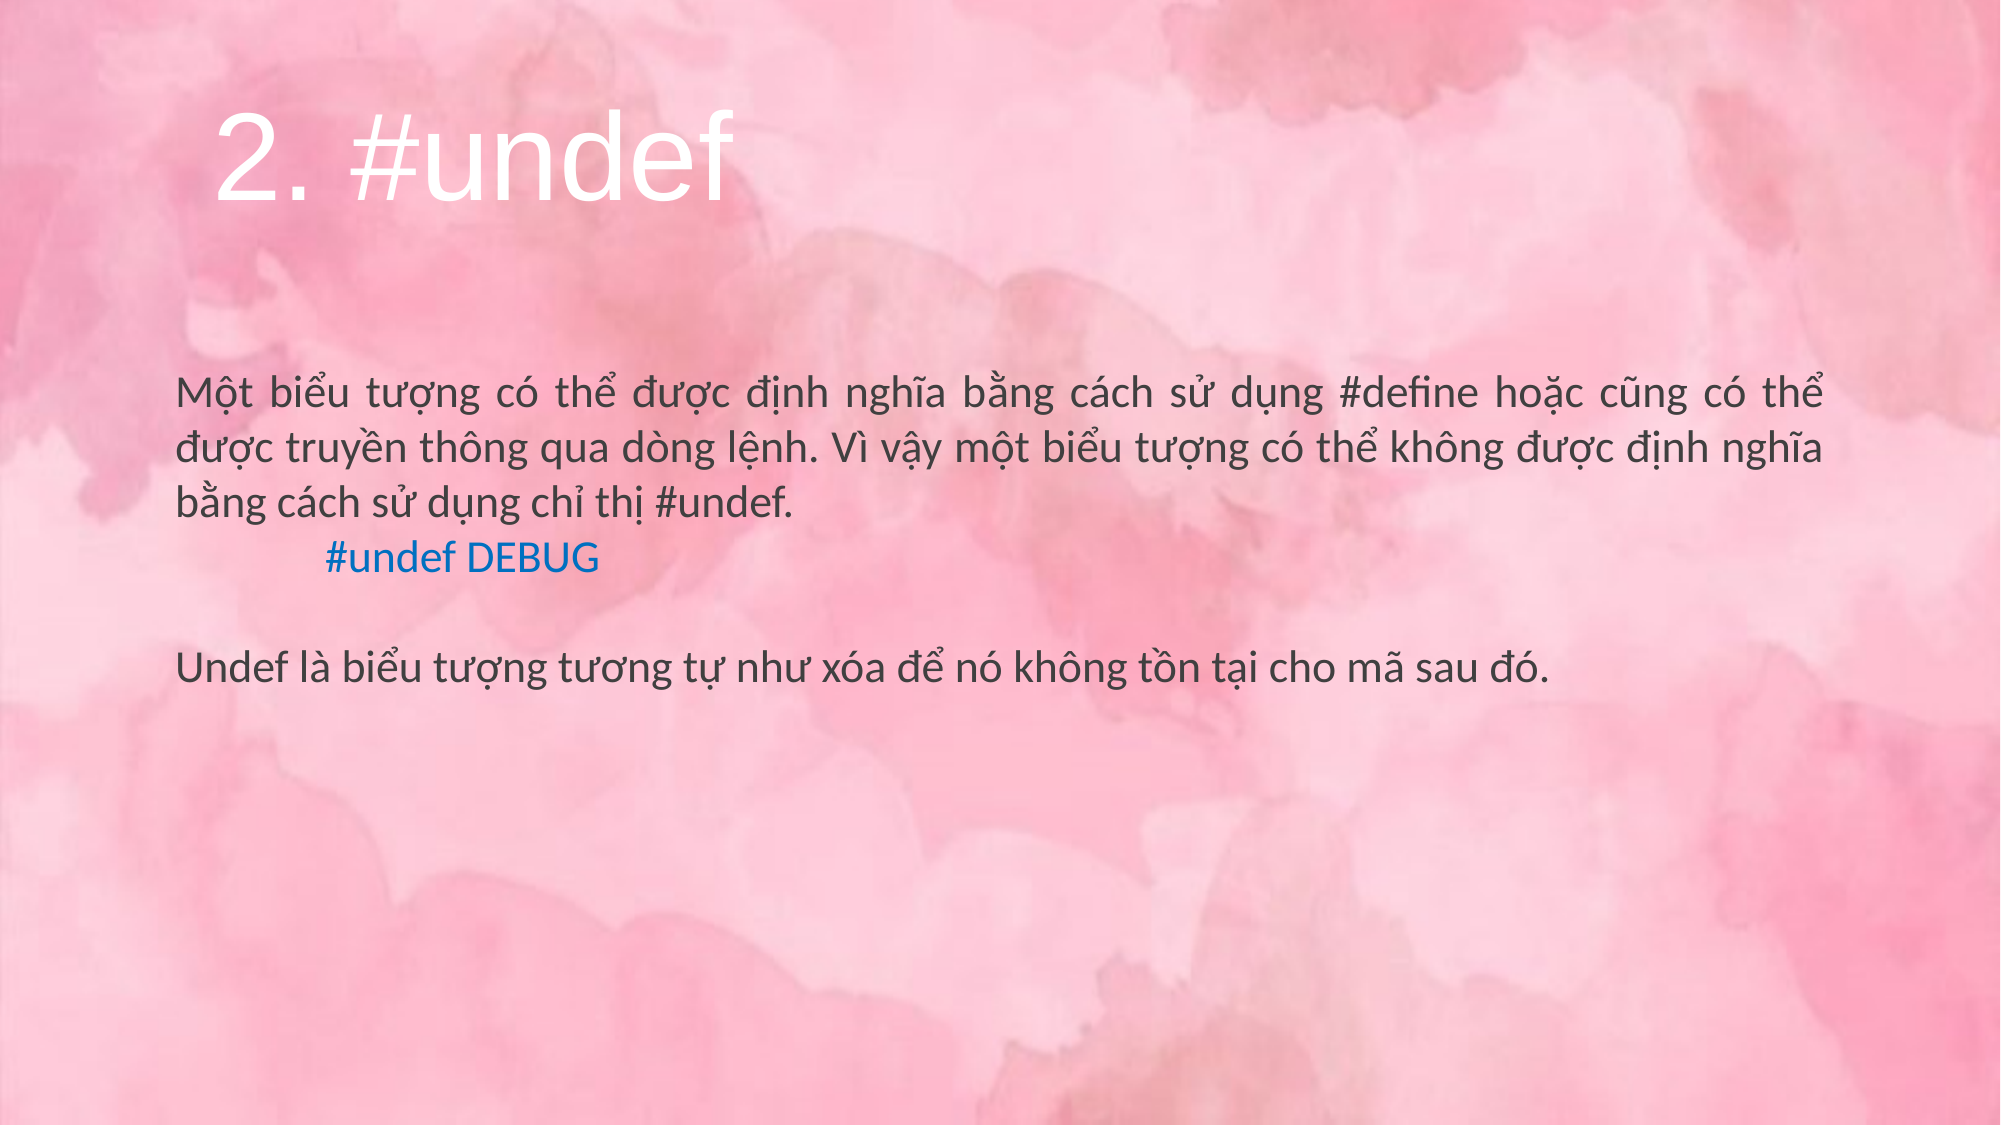

2. #undef
Một biểu tượng có thể được định nghĩa bằng cách sử dụng #define hoặc cũng có thể được truyền thông qua dòng lệnh. Vì vậy một biểu tượng có thể không được định nghĩa bằng cách sử dụng chỉ thị #undef.
	#undef DEBUG

Undef là biểu tượng tương tự như xóa để nó không tồn tại cho mã sau đó.